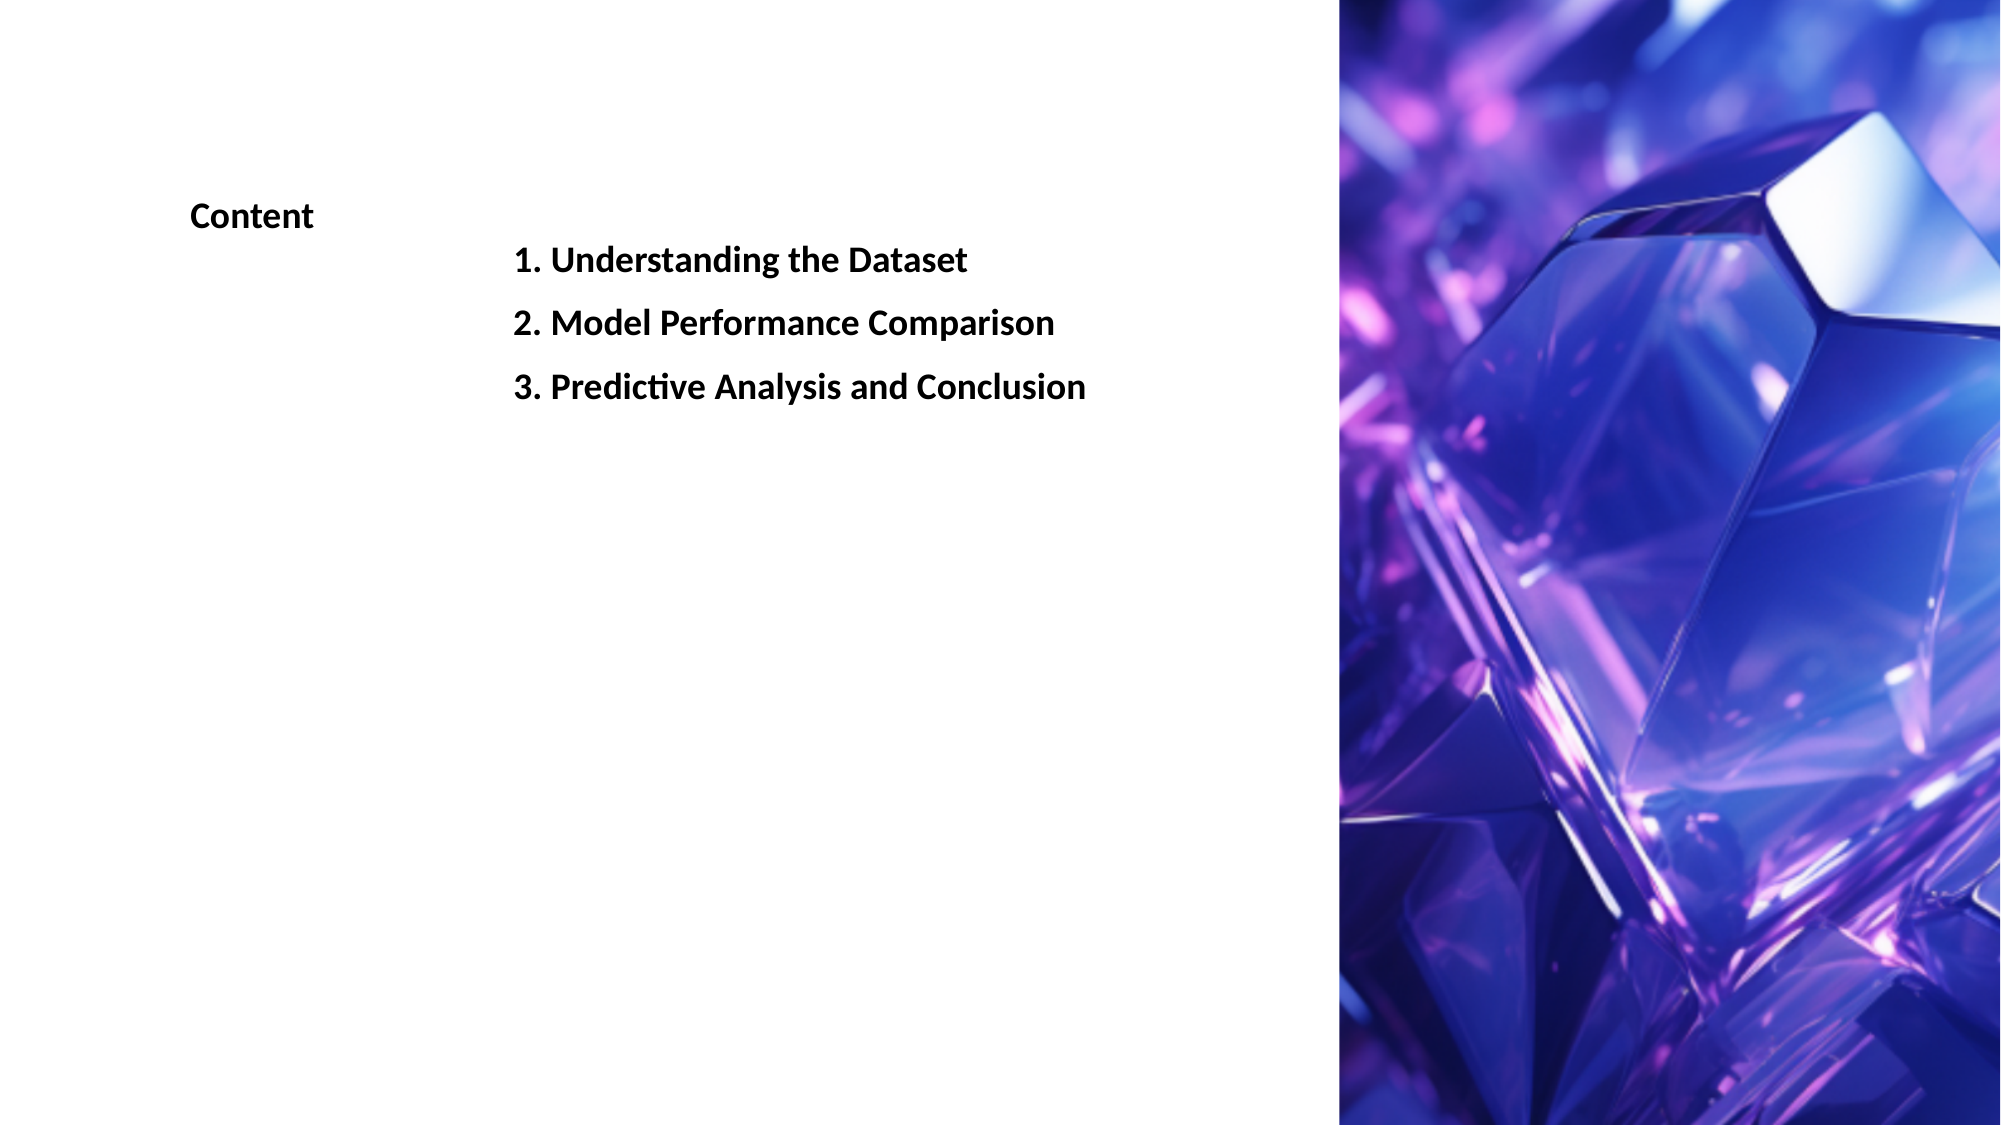

Content
1. Understanding the Dataset
2. Model Performance Comparison
3. Predictive Analysis and Conclusion